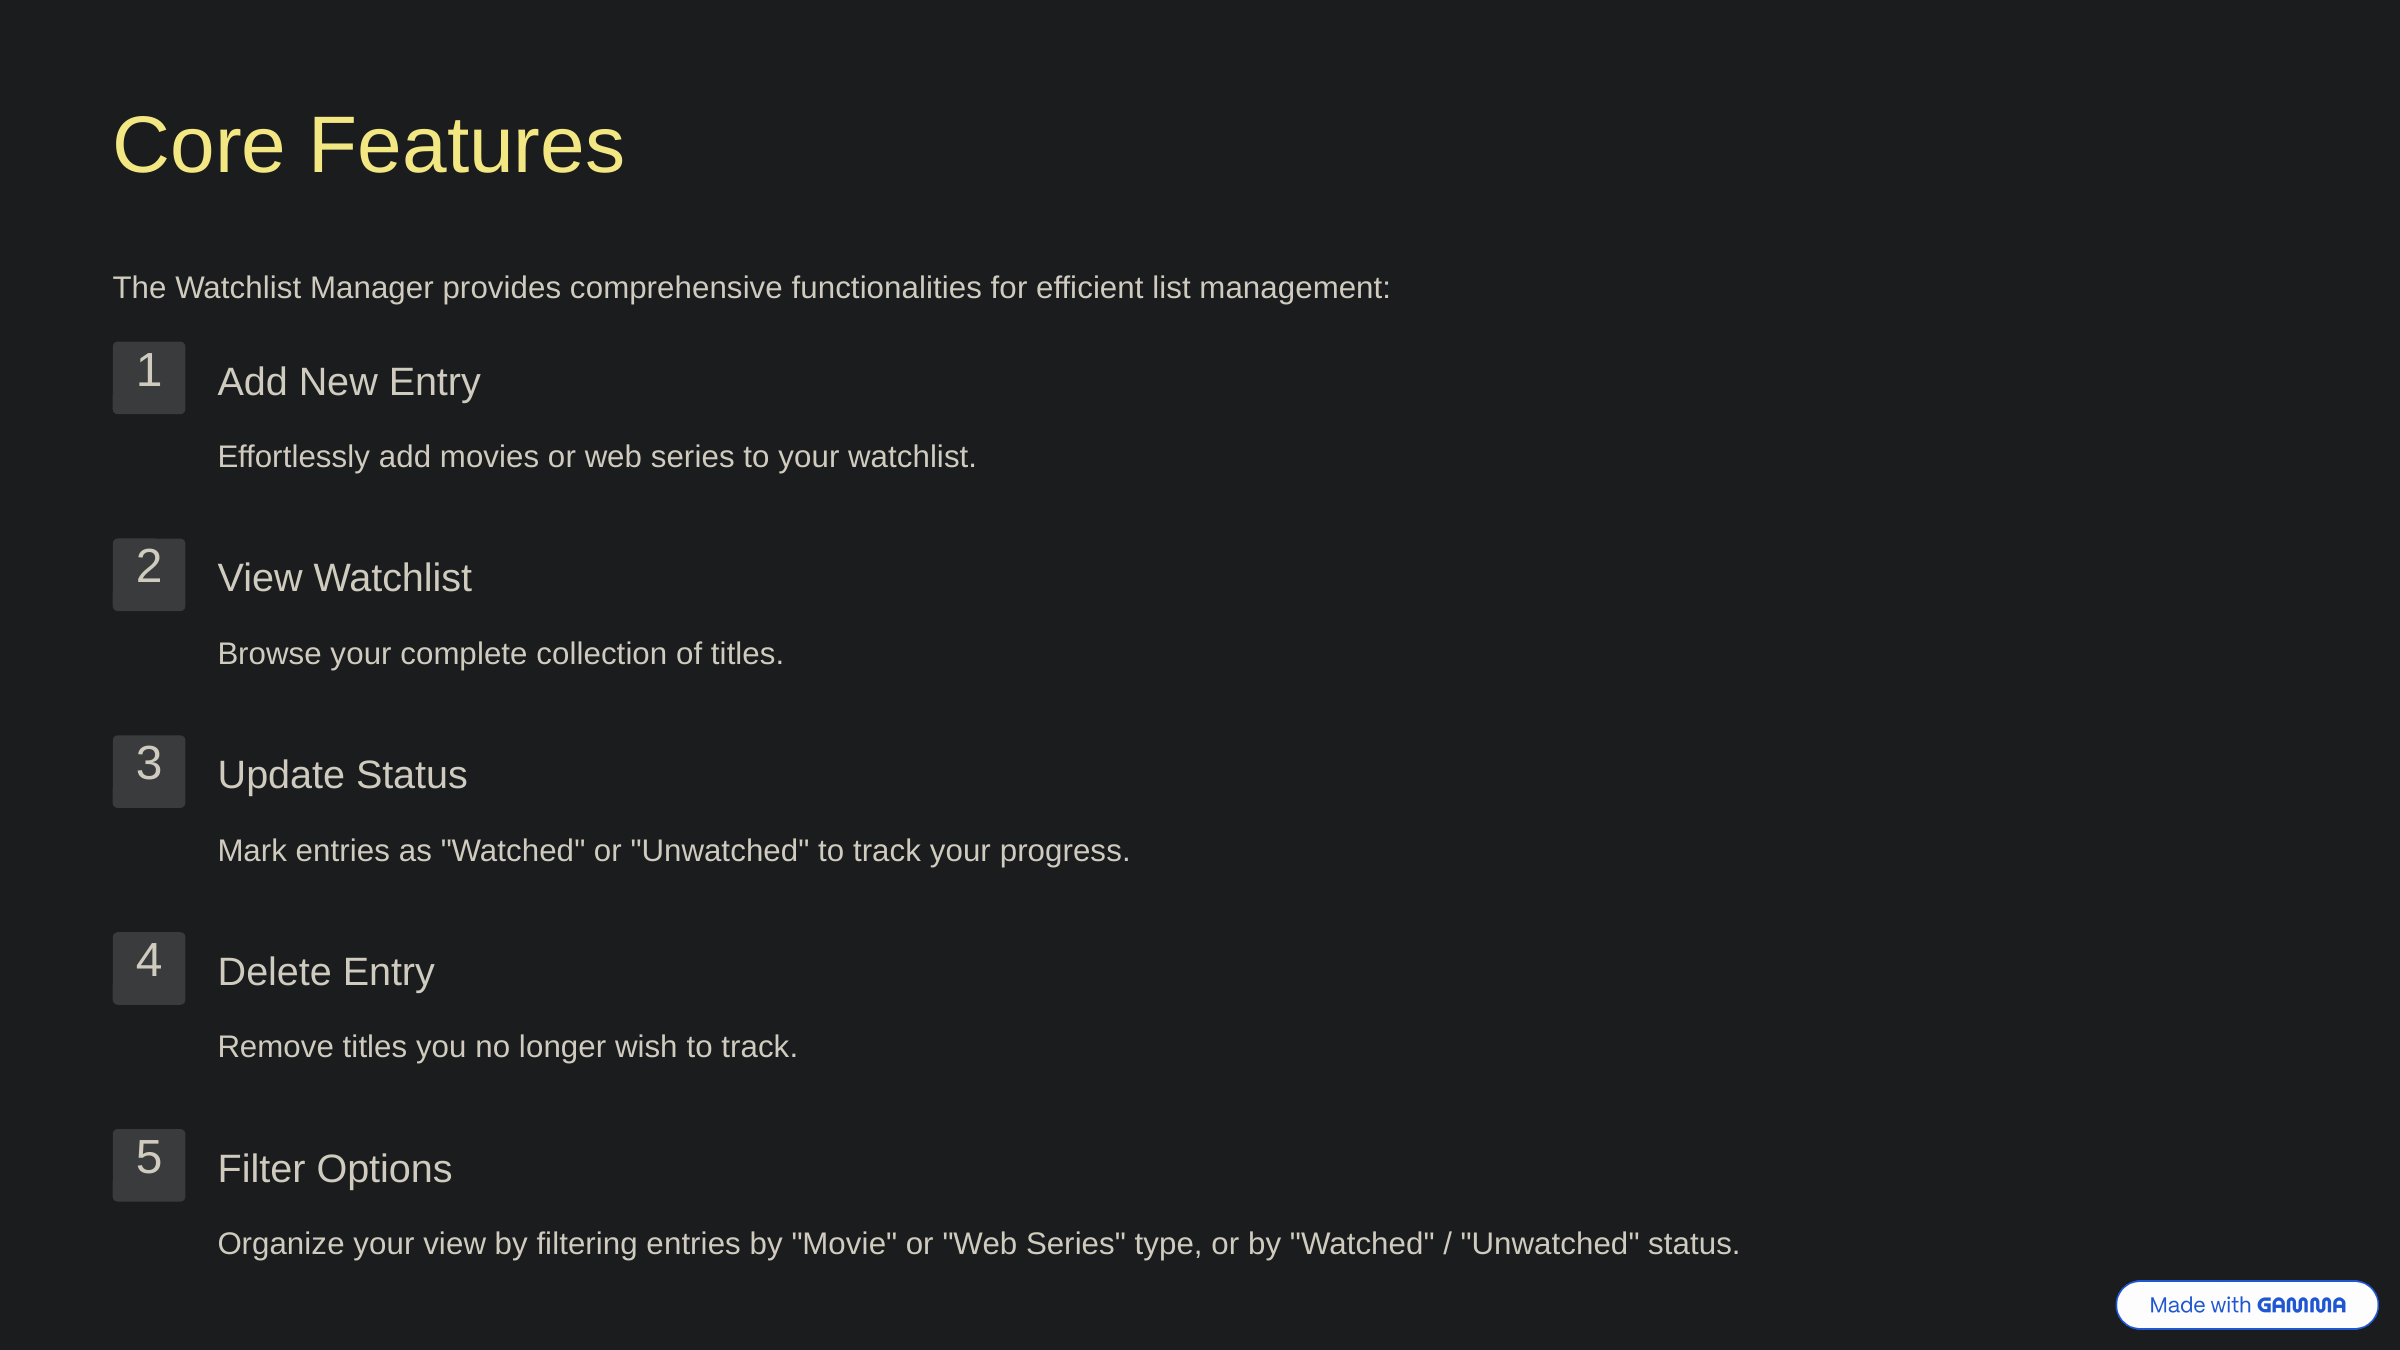

Core Features
The Watchlist Manager provides comprehensive functionalities for efficient list management:

1
Add New Entry
Effortlessly add movies or web series to your watchlist.

2
View Watchlist
Browse your complete collection of titles.

3
Update Status
Mark entries as "Watched" or "Unwatched" to track your progress.

4
Delete Entry
Remove titles you no longer wish to track.

5
Filter Options
Organize your view by filtering entries by "Movie" or "Web Series" type, or by "Watched" / "Unwatched" status.